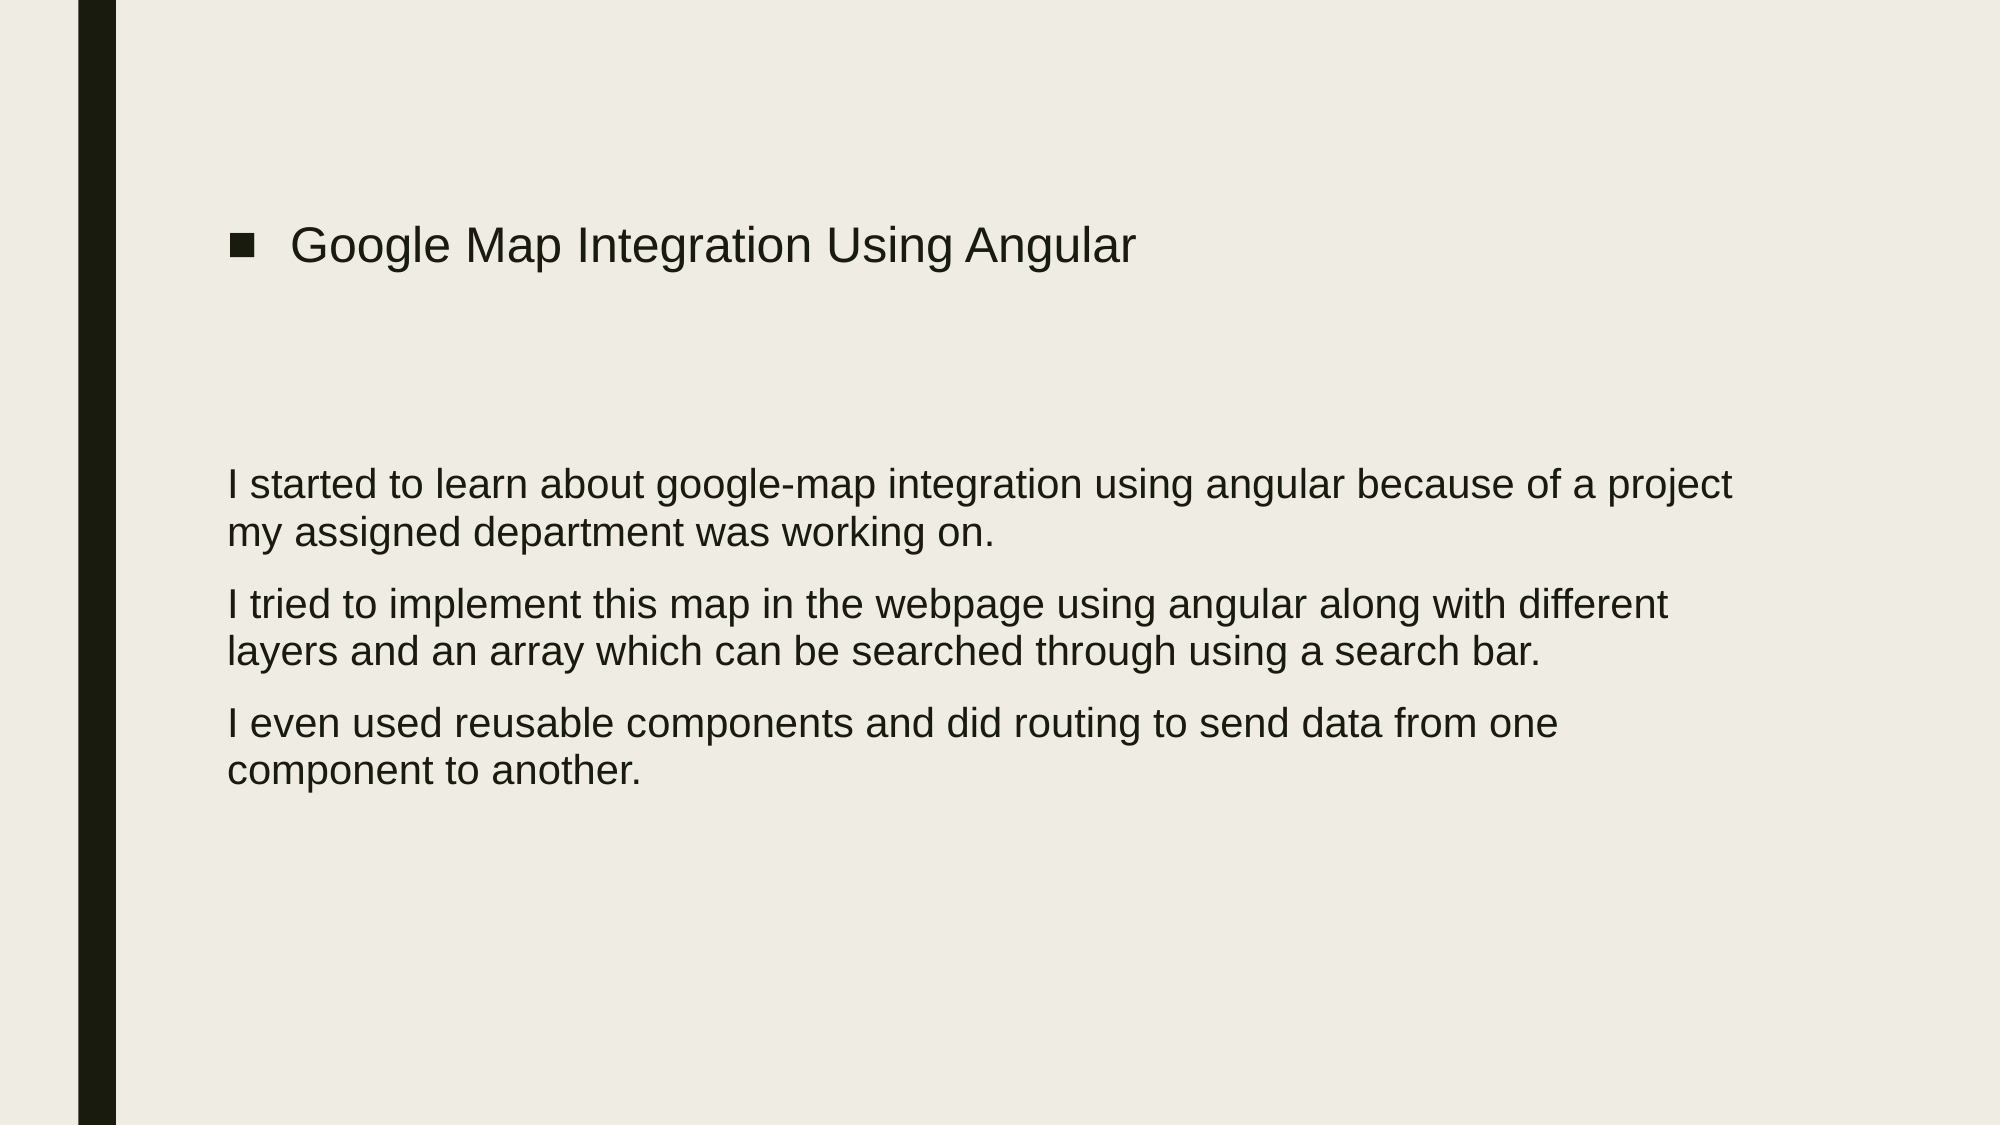

Google Map Integration Using Angular

I started to learn about google-map integration using angular because of a project my assigned department was working on.
I tried to implement this map in the webpage using angular along with different layers and an array which can be searched through using a search bar.
I even used reusable components and did routing to send data from one component to another.